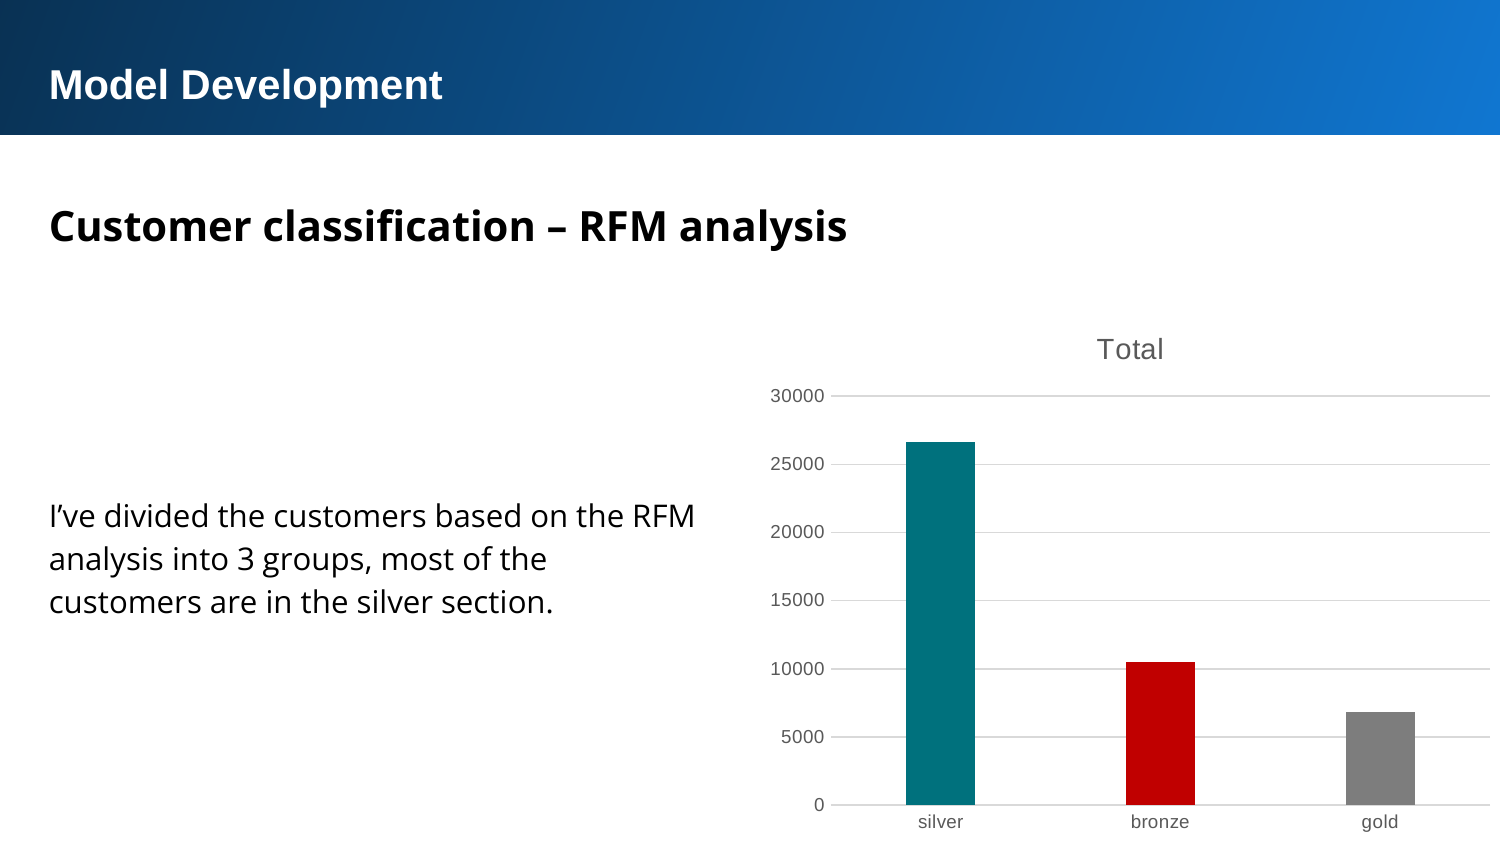

Model Development
Customer classification – RFM analysis

### Chart:

| Category | Total |
|---|---|
| silver | 26639.0 |
| bronze | 10460.0 |
| gold | 6857.0 |
I’ve divided the customers based on the RFM analysis into 3 groups, most of the customers are in the silver section.